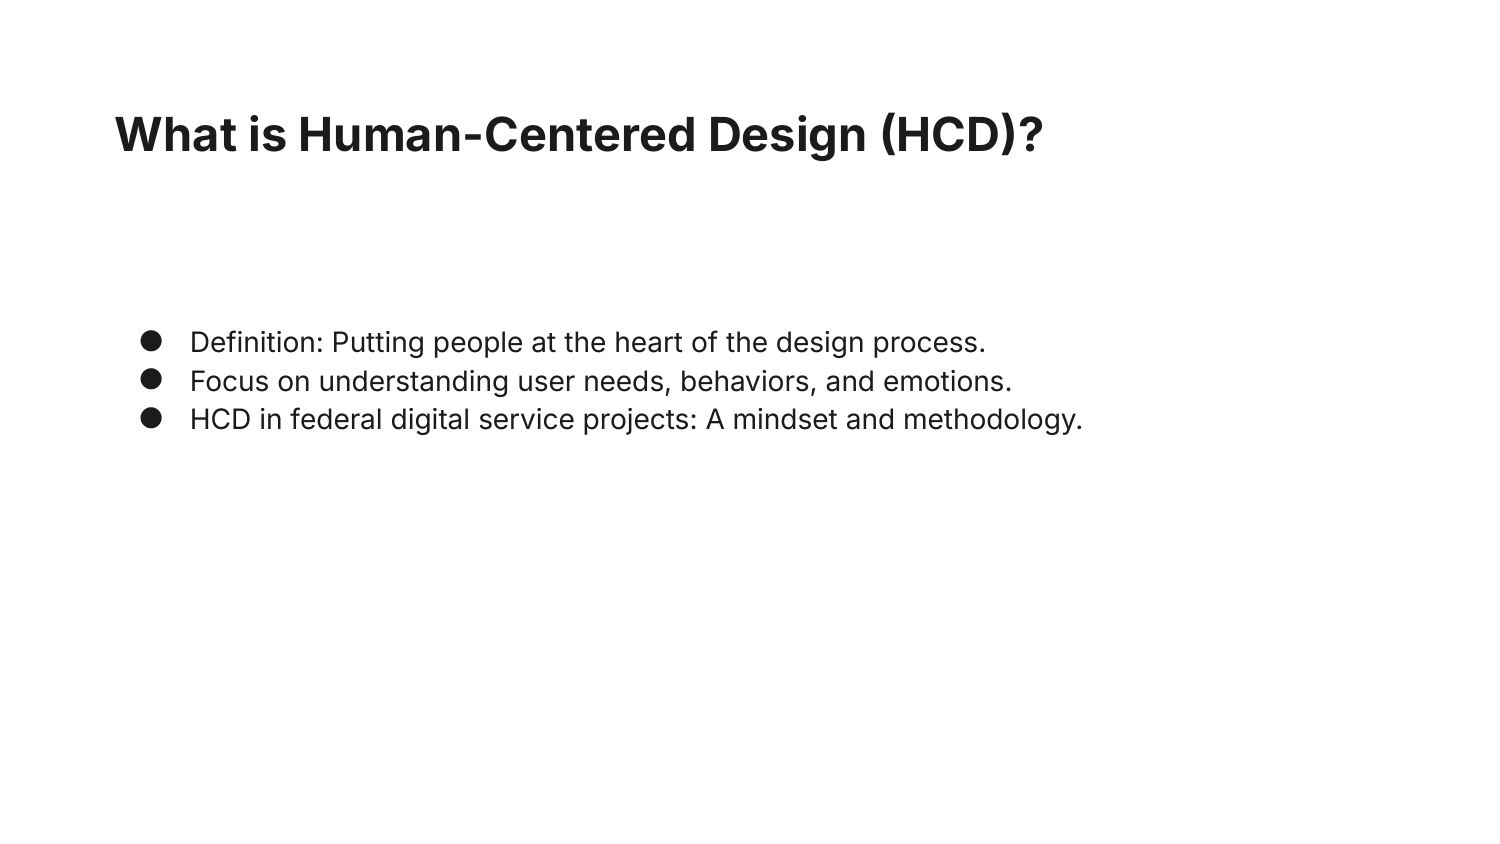

What is Human-Centered Design (HCD)?
Definition: Putting people at the heart of the design process.
Focus on understanding user needs, behaviors, and emotions.
HCD in federal digital service projects: A mindset and methodology.